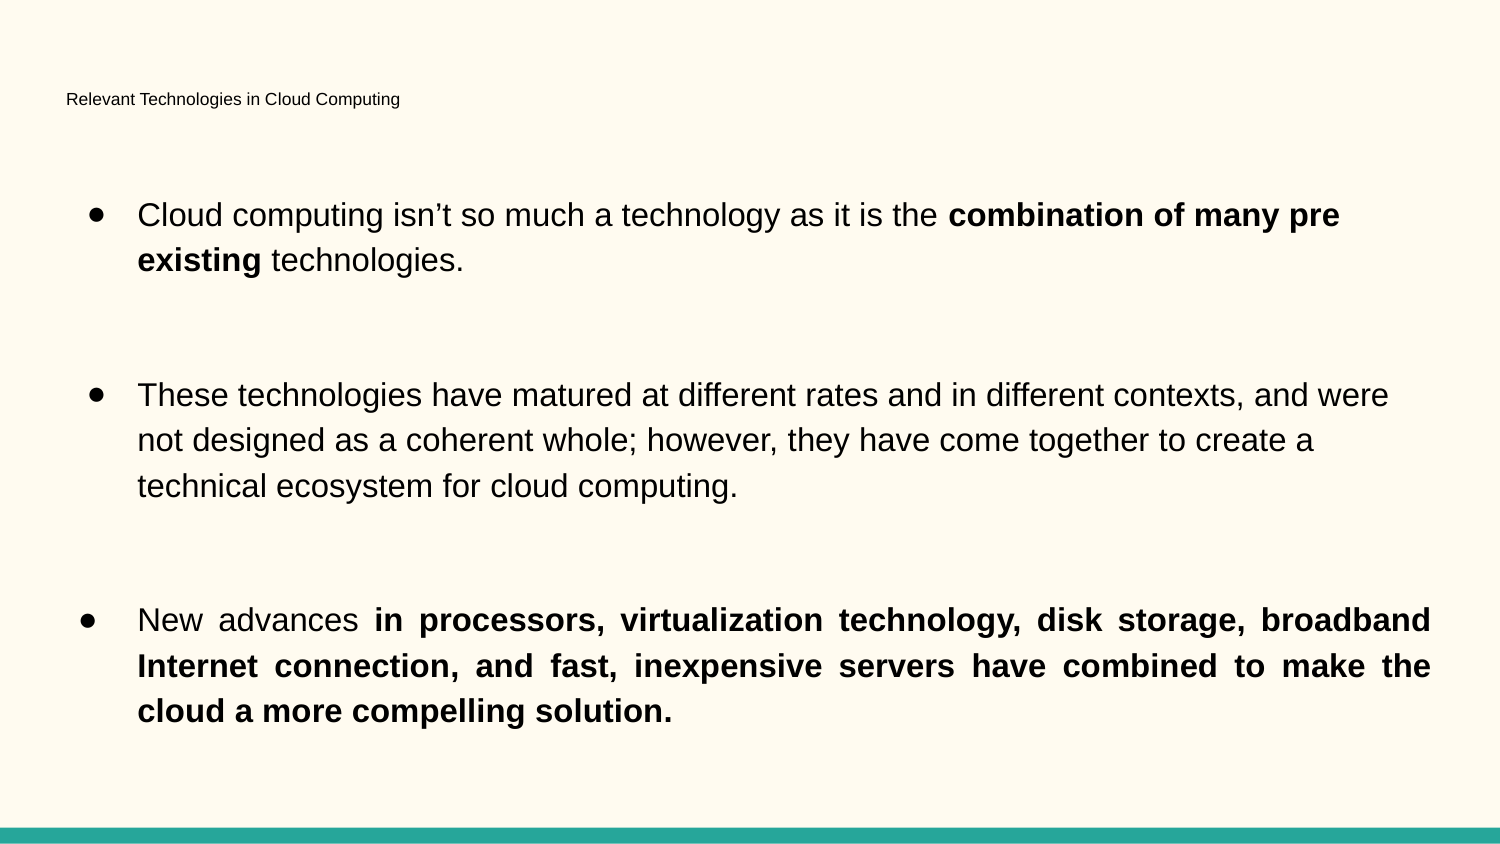

# Relevant Technologies in Cloud Computing
Cloud computing isn’t so much a technology as it is the combination of many pre existing technologies.

These technologies have matured at different rates and in different contexts, and were not designed as a coherent whole; however, they have come together to create a technical ecosystem for cloud computing.

New advances in processors, virtualization technology, disk storage, broadband Internet connection, and fast, inexpensive servers have combined to make the cloud a more compelling solution.